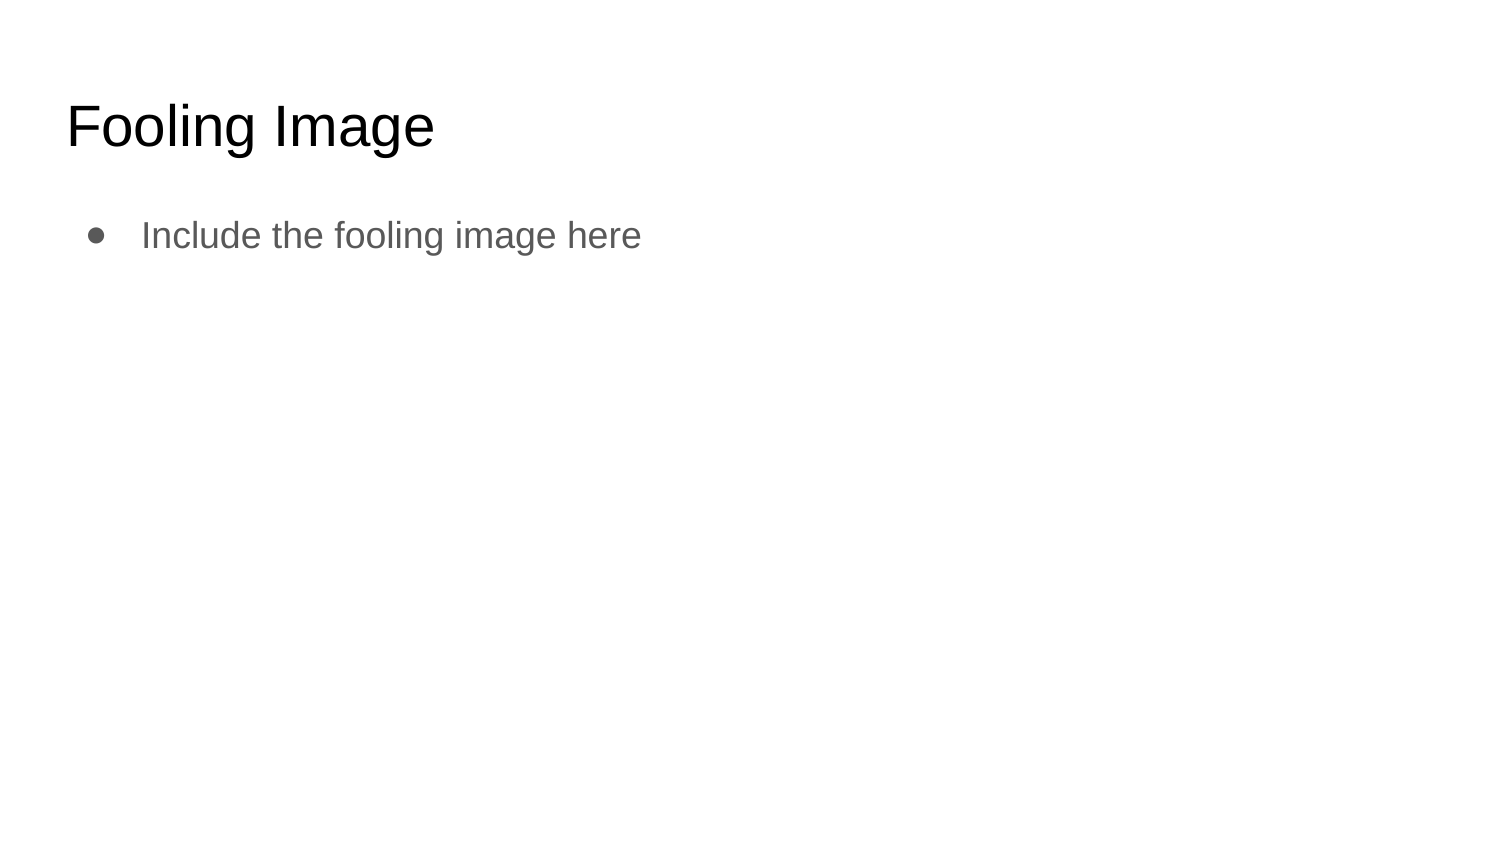

# Fooling Image
Include the fooling image here